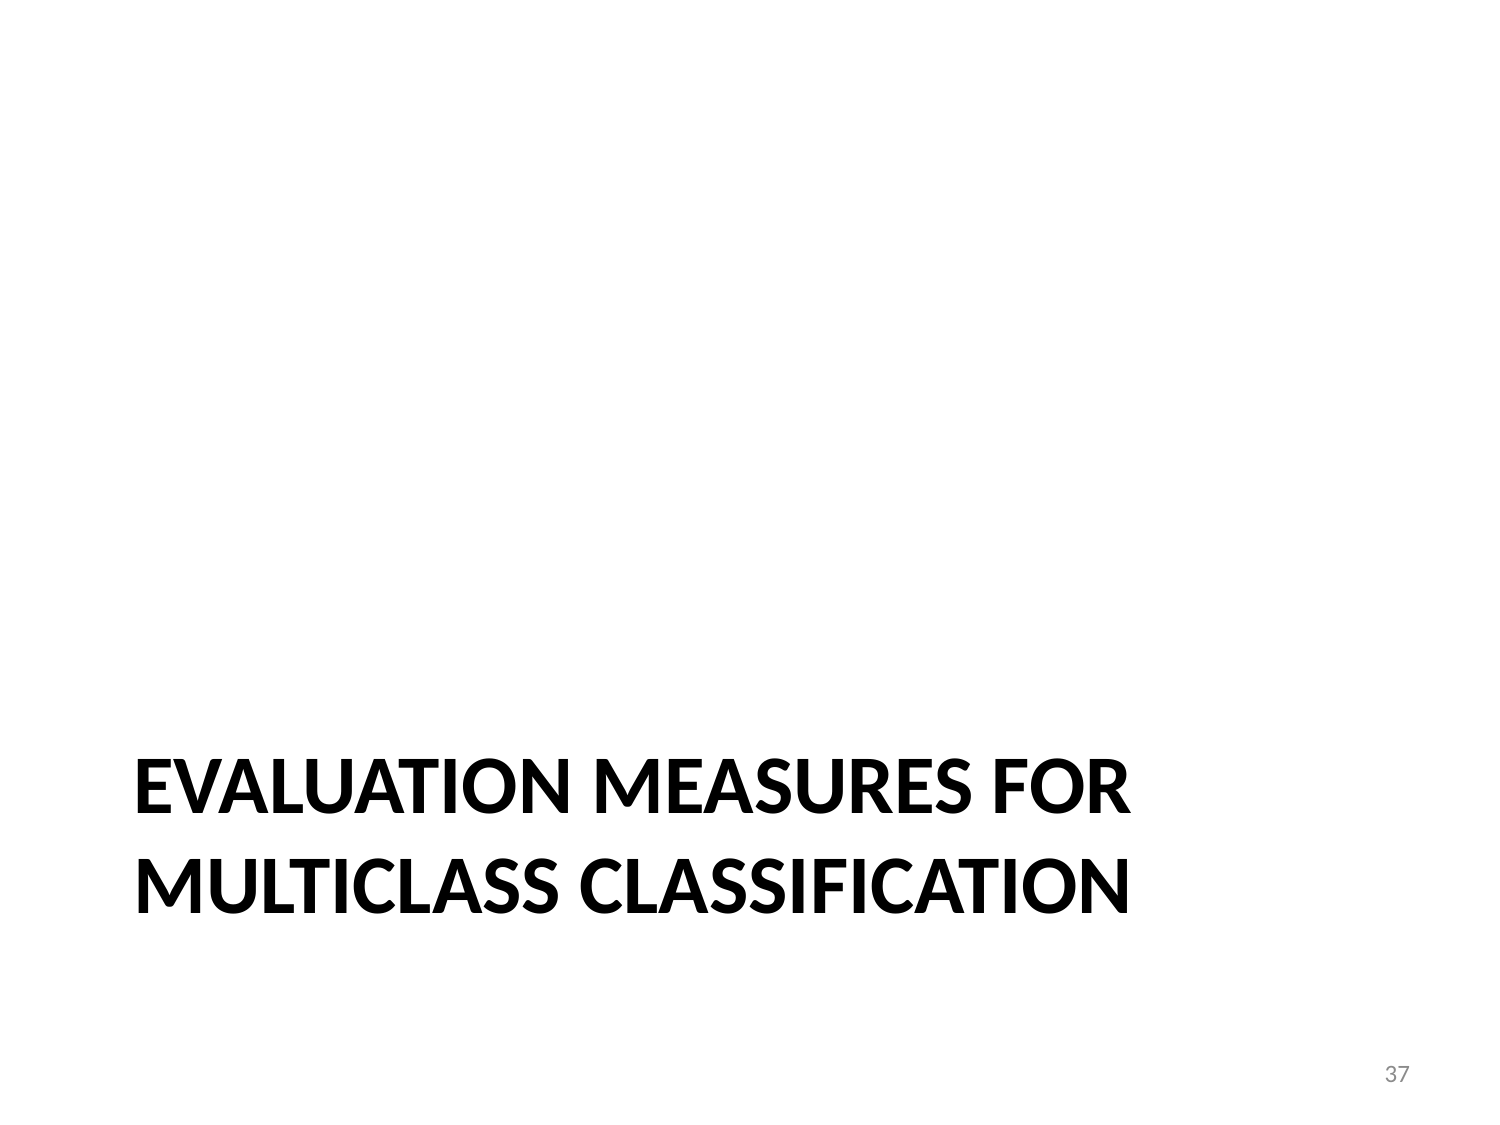

# Evaluation measures for multiclass classification
37